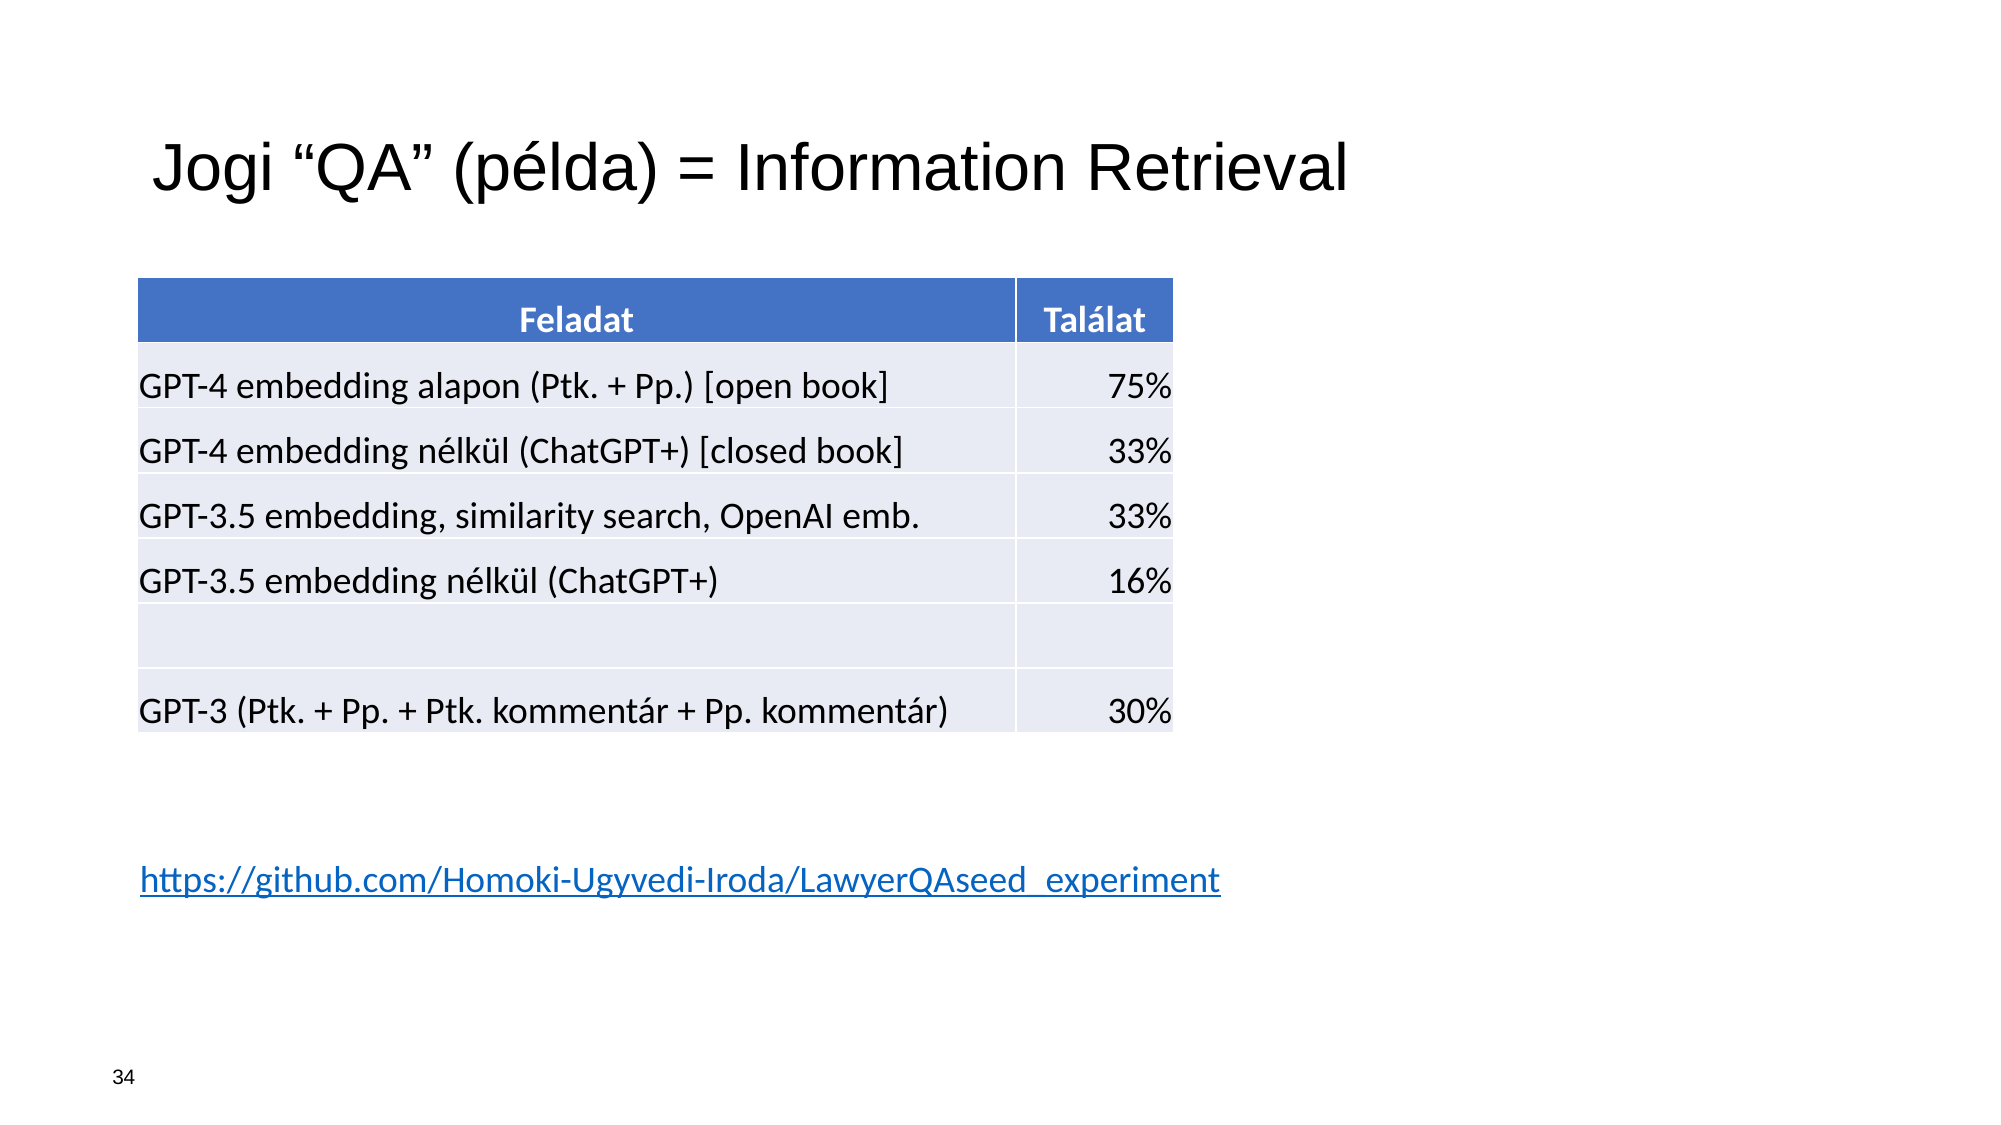

# Jogi “QA” (példa) = Information Retrieval
| Feladat | Találat |
| --- | --- |
| GPT-4 embedding alapon (Ptk. + Pp.) [open book] | 75% |
| GPT-4 embedding nélkül (ChatGPT+) [closed book] | 33% |
| GPT-3.5 embedding, similarity search, OpenAI emb. | 33% |
| GPT-3.5 embedding nélkül (ChatGPT+) | 16% |
|  |  |
| GPT-3 (Ptk. + Pp. + Ptk. kommentár + Pp. kommentár) | 30% |
https://github.com/Homoki-Ugyvedi-Iroda/LawyerQAseed_experiment
34